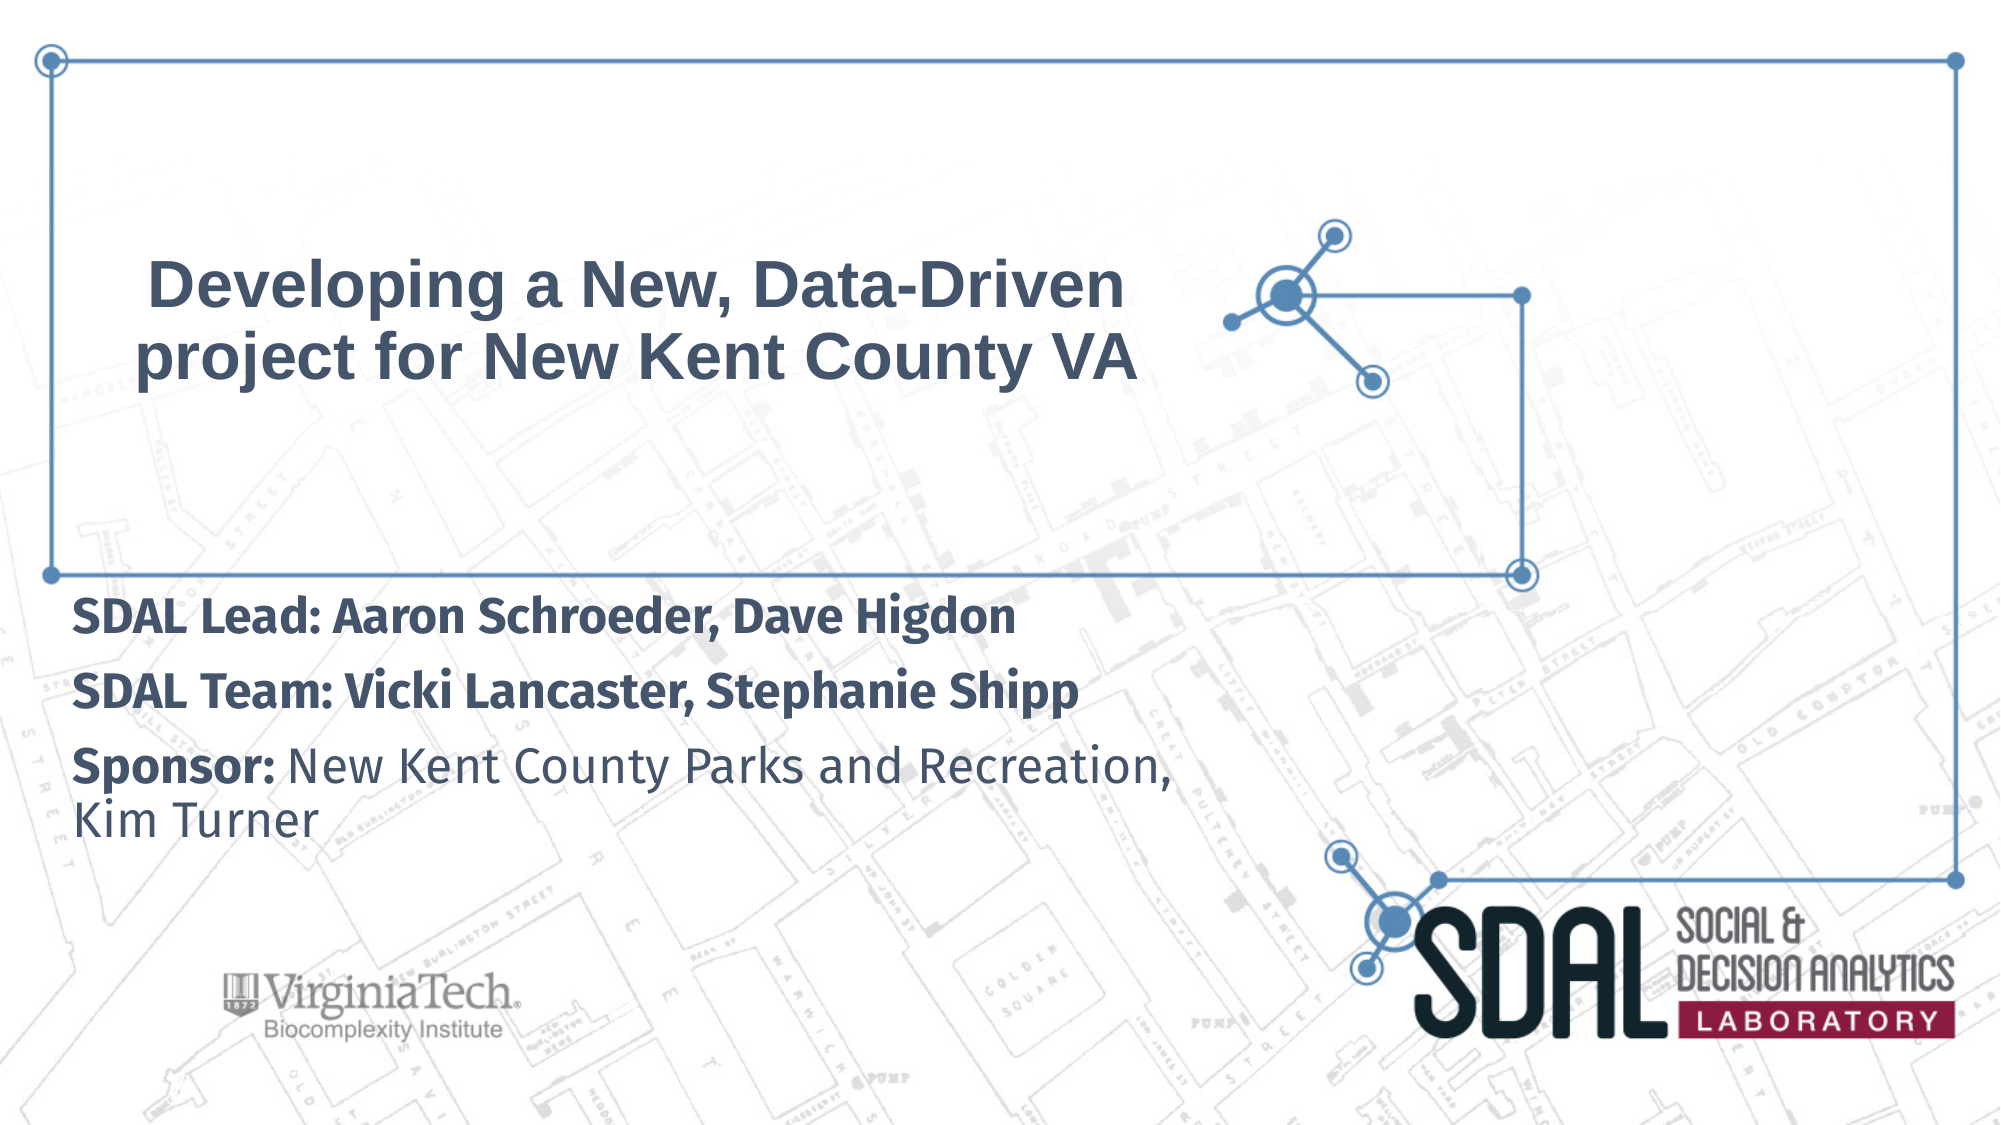

# Developing a New, Data-Driven project for New Kent County VA
SDAL Lead: Aaron Schroeder, Dave Higdon
SDAL Team: Vicki Lancaster, Stephanie Shipp
Sponsor: New Kent County Parks and Recreation, Kim Turner